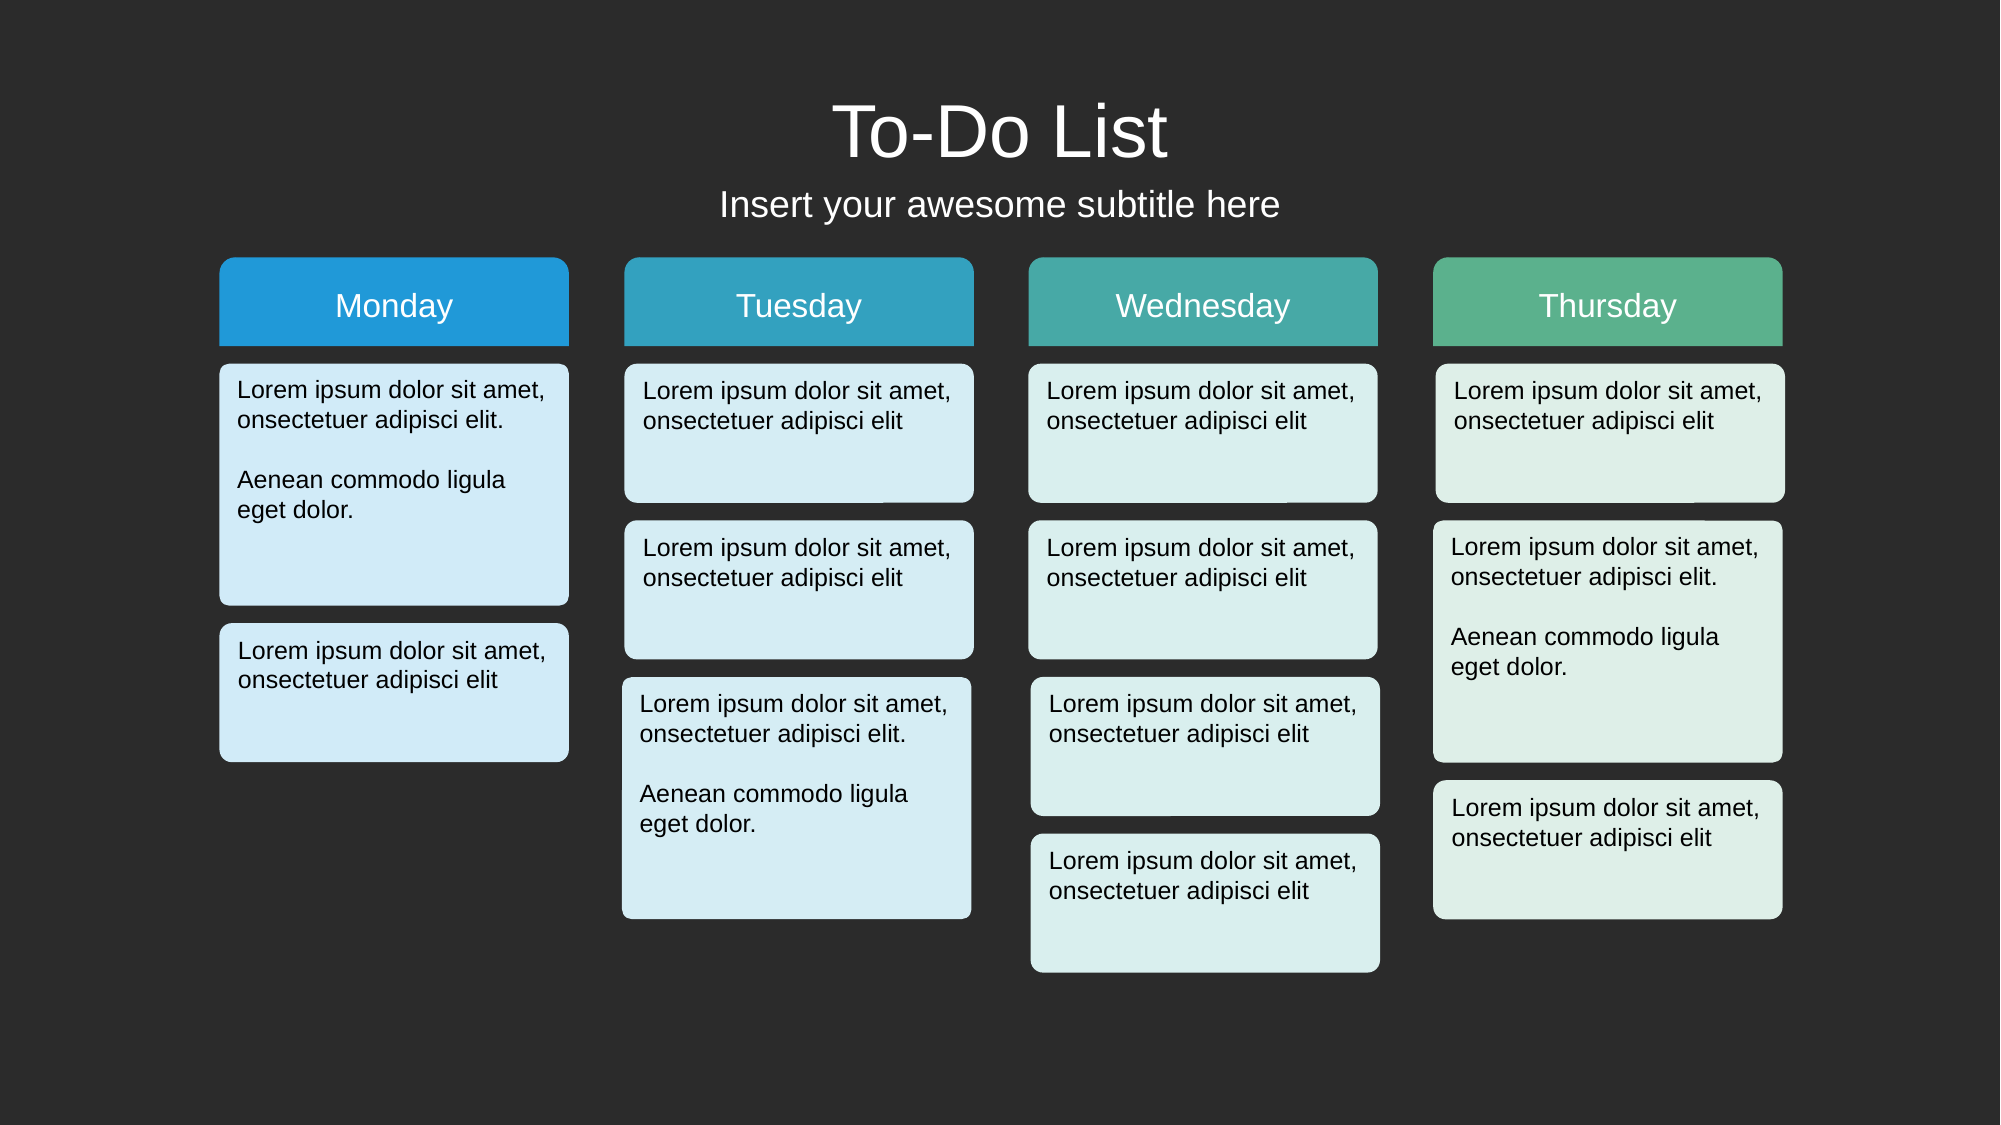

# To-Do List
Insert your awesome subtitle here
Monday
Tuesday
Wednesday
Thursday
Lorem ipsum dolor sit amet, onsectetuer adipisci elit
Lorem ipsum dolor sit amet, onsectetuer adipisci elit
Lorem ipsum dolor sit amet, onsectetuer adipisci elit
Lorem ipsum dolor sit amet, onsectetuer adipisci elit.

Aenean commodo ligula eget dolor.
Lorem ipsum dolor sit amet, onsectetuer adipisci elit
Lorem ipsum dolor sit amet, onsectetuer adipisci elit
Lorem ipsum dolor sit amet, onsectetuer adipisci elit.

Aenean commodo ligula eget dolor.
Lorem ipsum dolor sit amet, onsectetuer adipisci elit
Lorem ipsum dolor sit amet, onsectetuer adipisci elit
Lorem ipsum dolor sit amet, onsectetuer adipisci elit.

Aenean commodo ligula eget dolor.
Lorem ipsum dolor sit amet, onsectetuer adipisci elit
Lorem ipsum dolor sit amet, onsectetuer adipisci elit